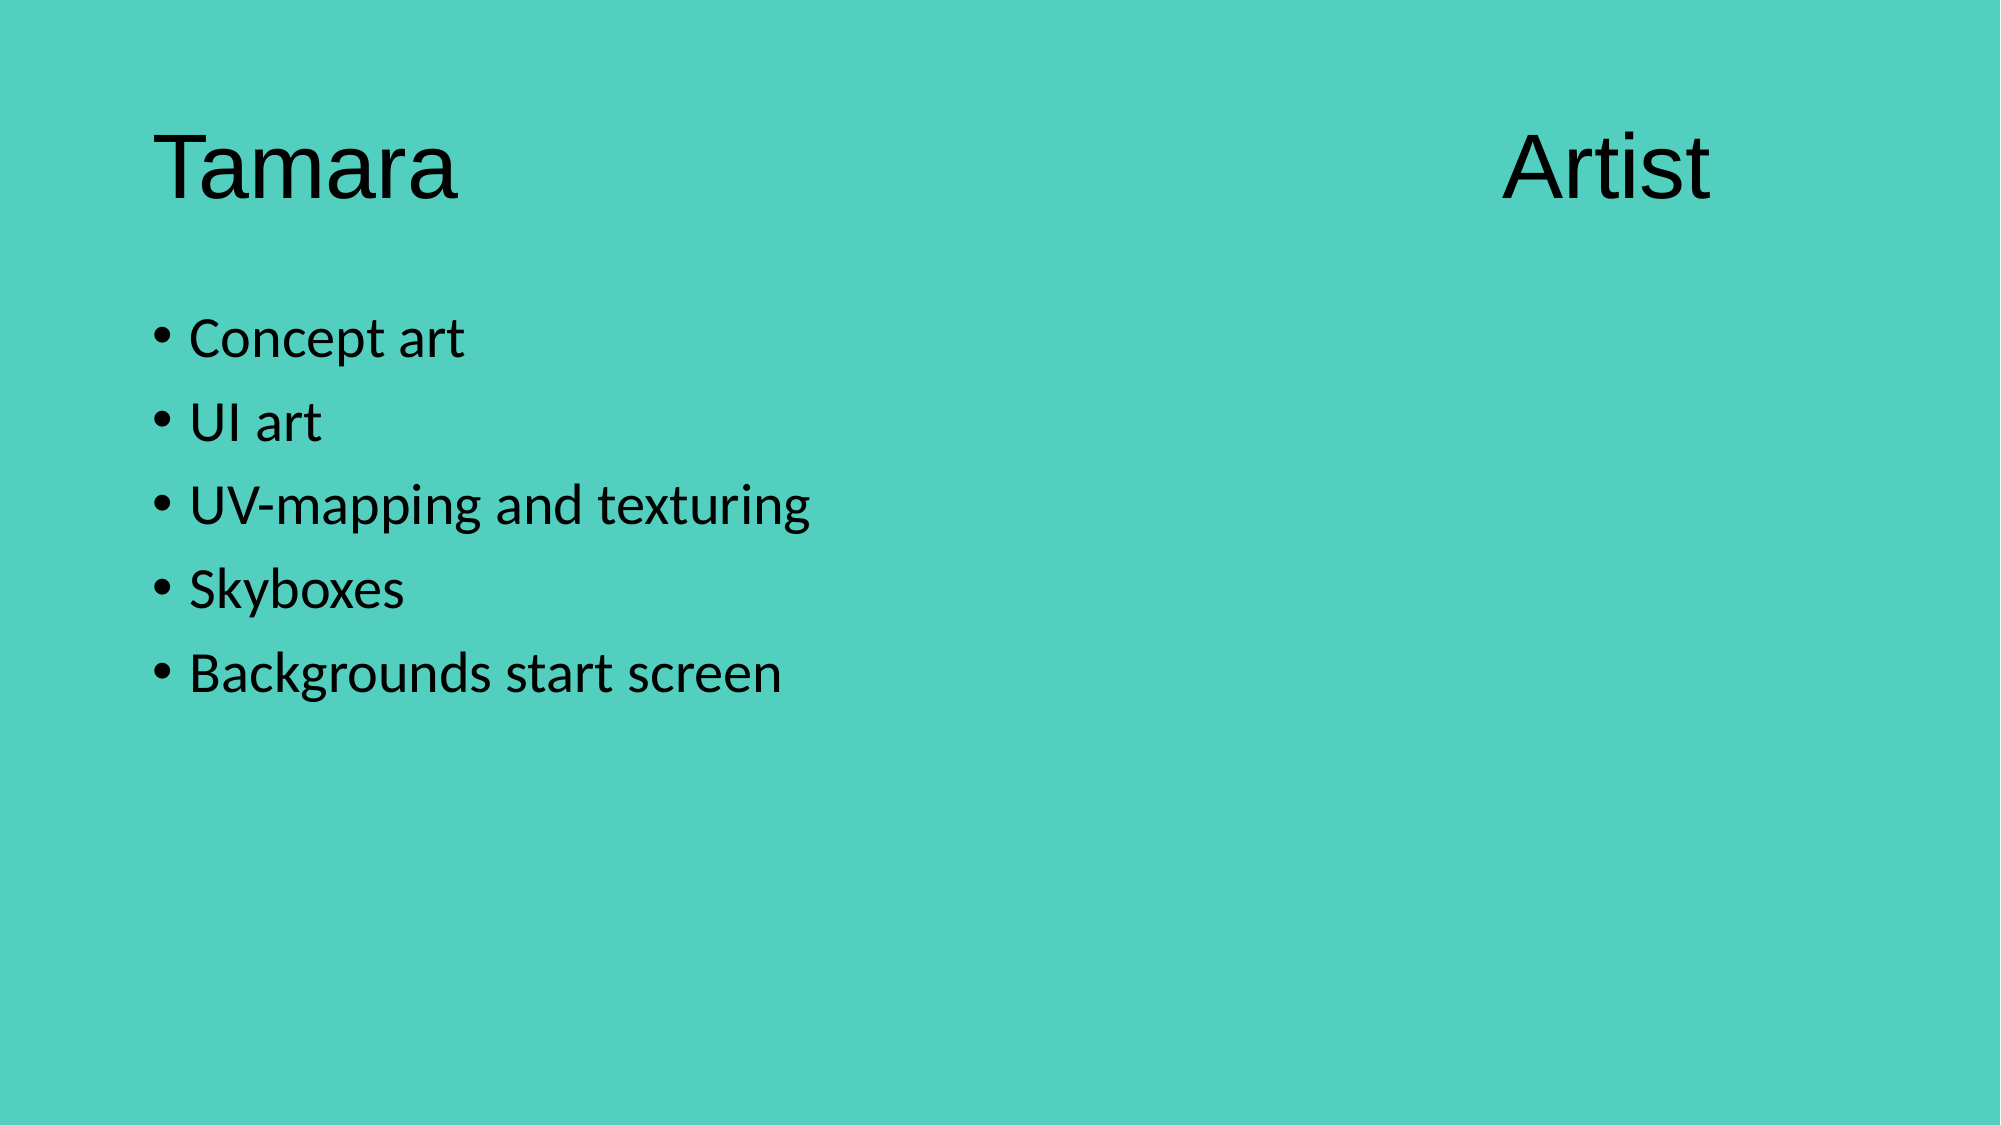

# Tamara							Artist
Concept art
UI art
UV-mapping and texturing
Skyboxes
Backgrounds start screen